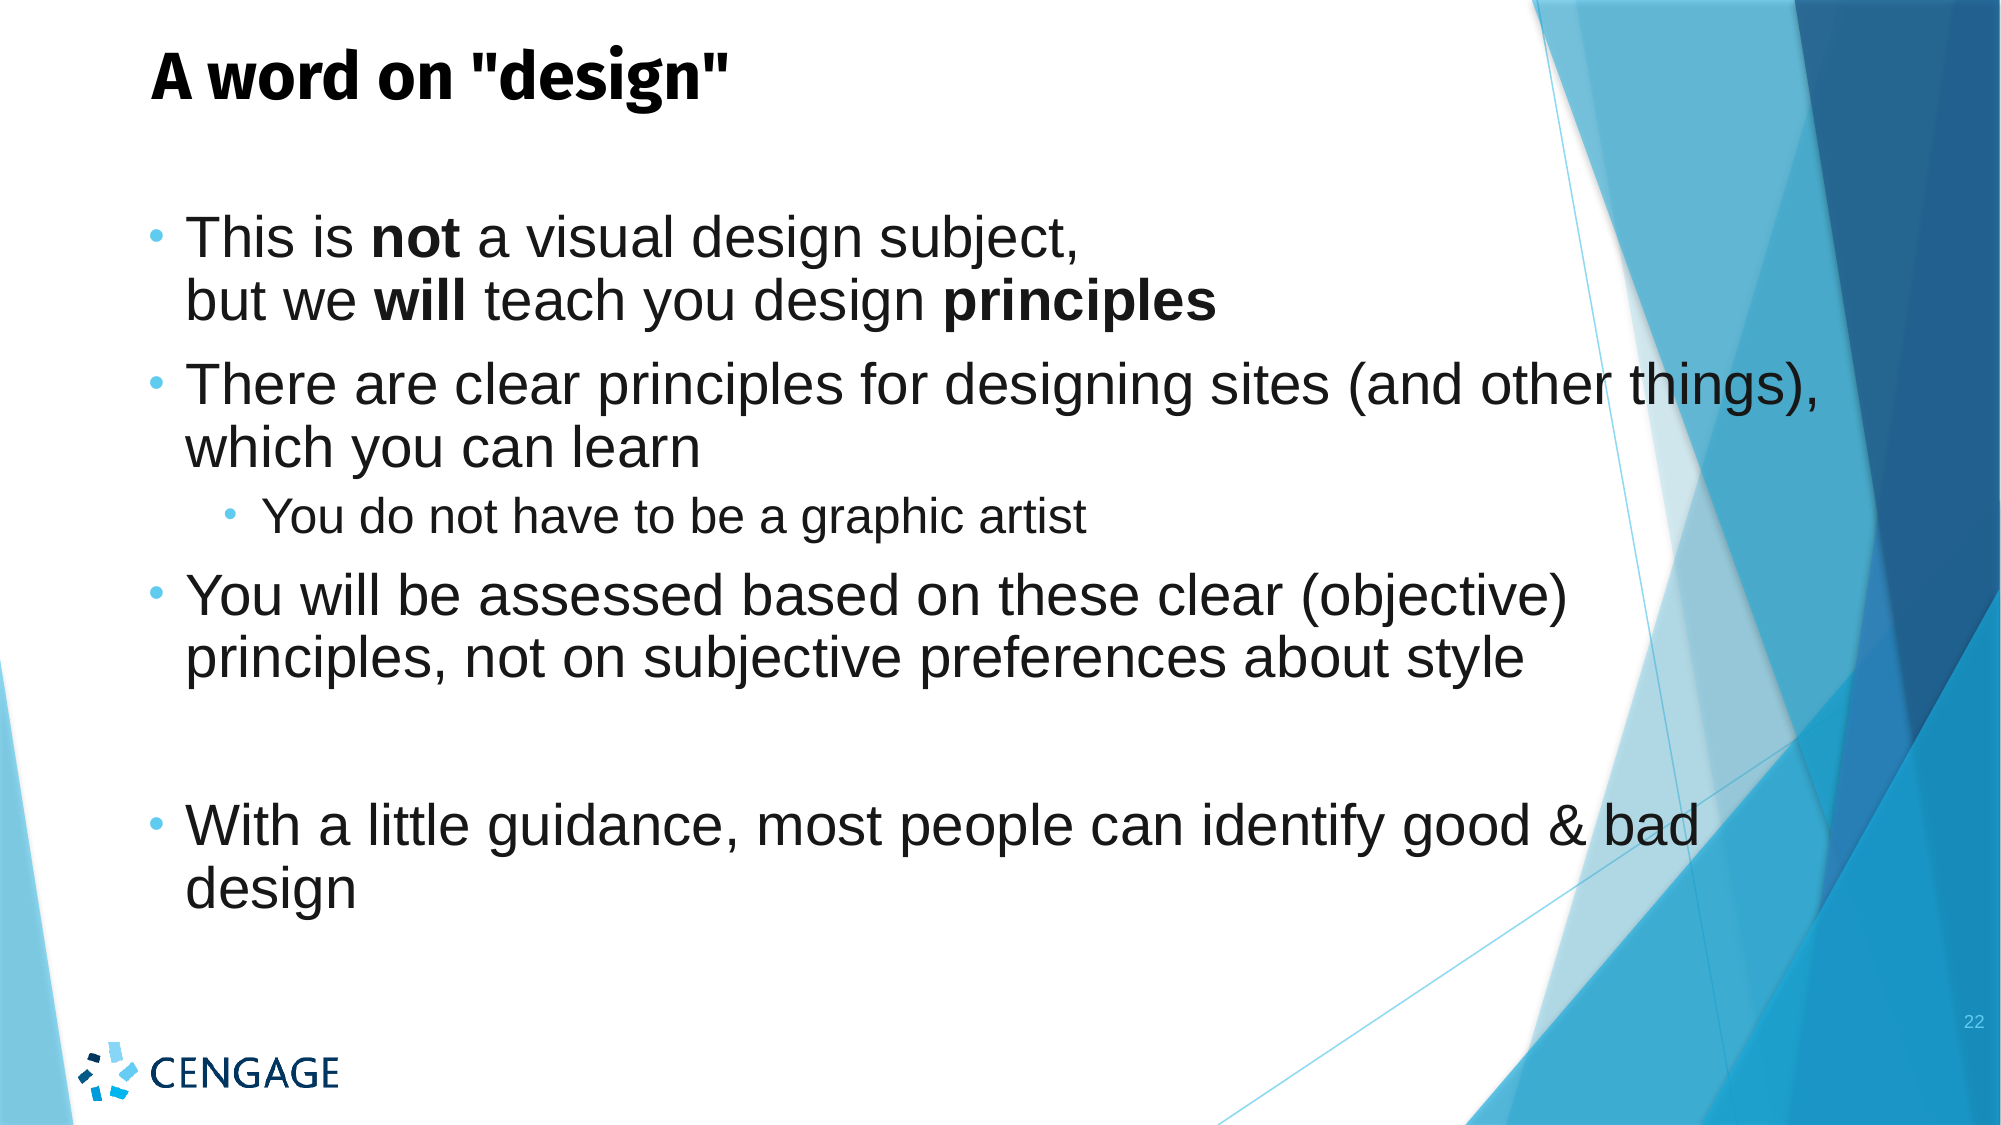

# A word on "design"
This is not a visual design subject,
but we will teach you design principles
There are clear principles for designing sites (and other things), which you can learn
You do not have to be a graphic artist
You will be assessed based on these clear (objective) principles, not on subjective preferences about style

With a little guidance, most people can identify good & bad design

22